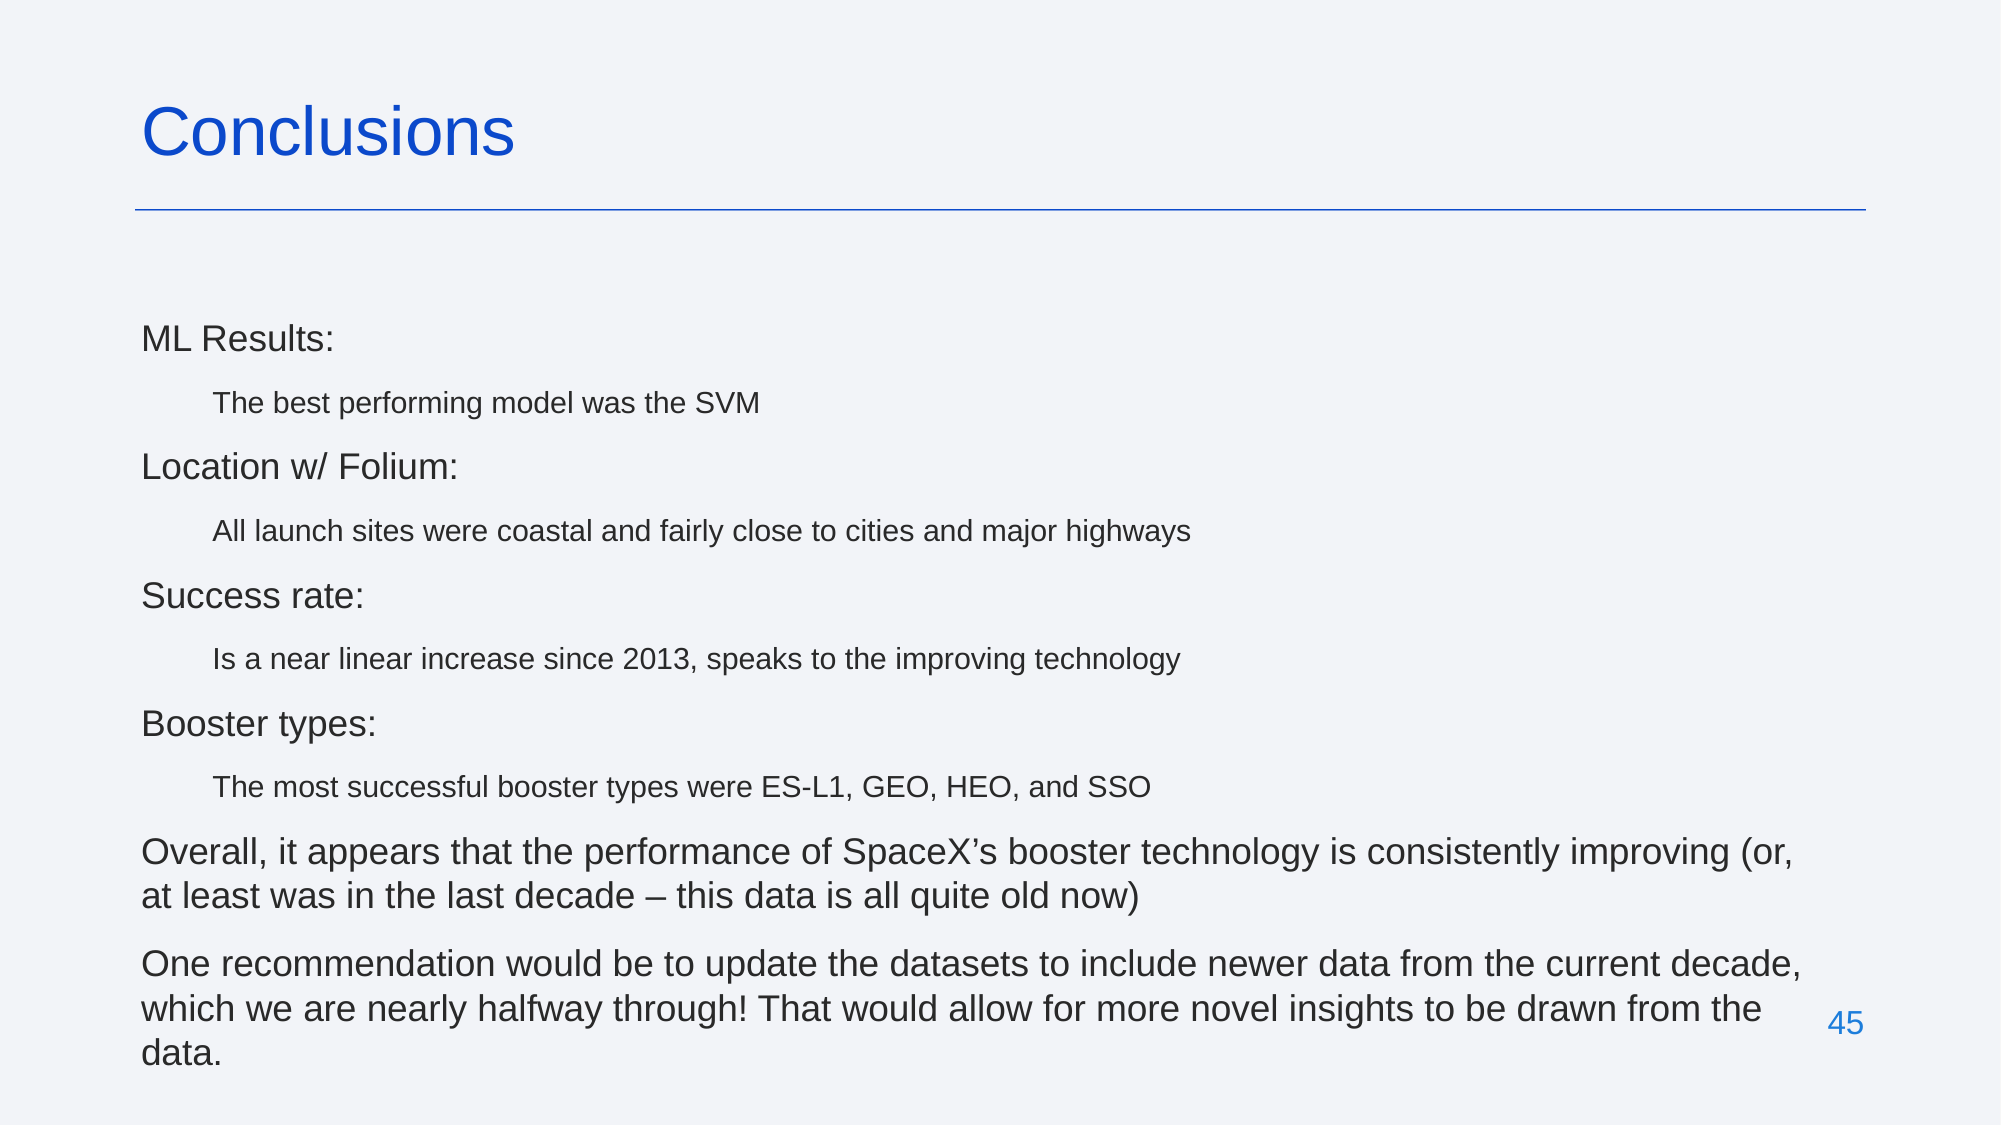

Conclusions
ML Results:
The best performing model was the SVM
Location w/ Folium:
All launch sites were coastal and fairly close to cities and major highways
Success rate:
Is a near linear increase since 2013, speaks to the improving technology
Booster types:
The most successful booster types were ES-L1, GEO, HEO, and SSO
Overall, it appears that the performance of SpaceX’s booster technology is consistently improving (or, at least was in the last decade – this data is all quite old now)
One recommendation would be to update the datasets to include newer data from the current decade, which we are nearly halfway through! That would allow for more novel insights to be drawn from the data.
45